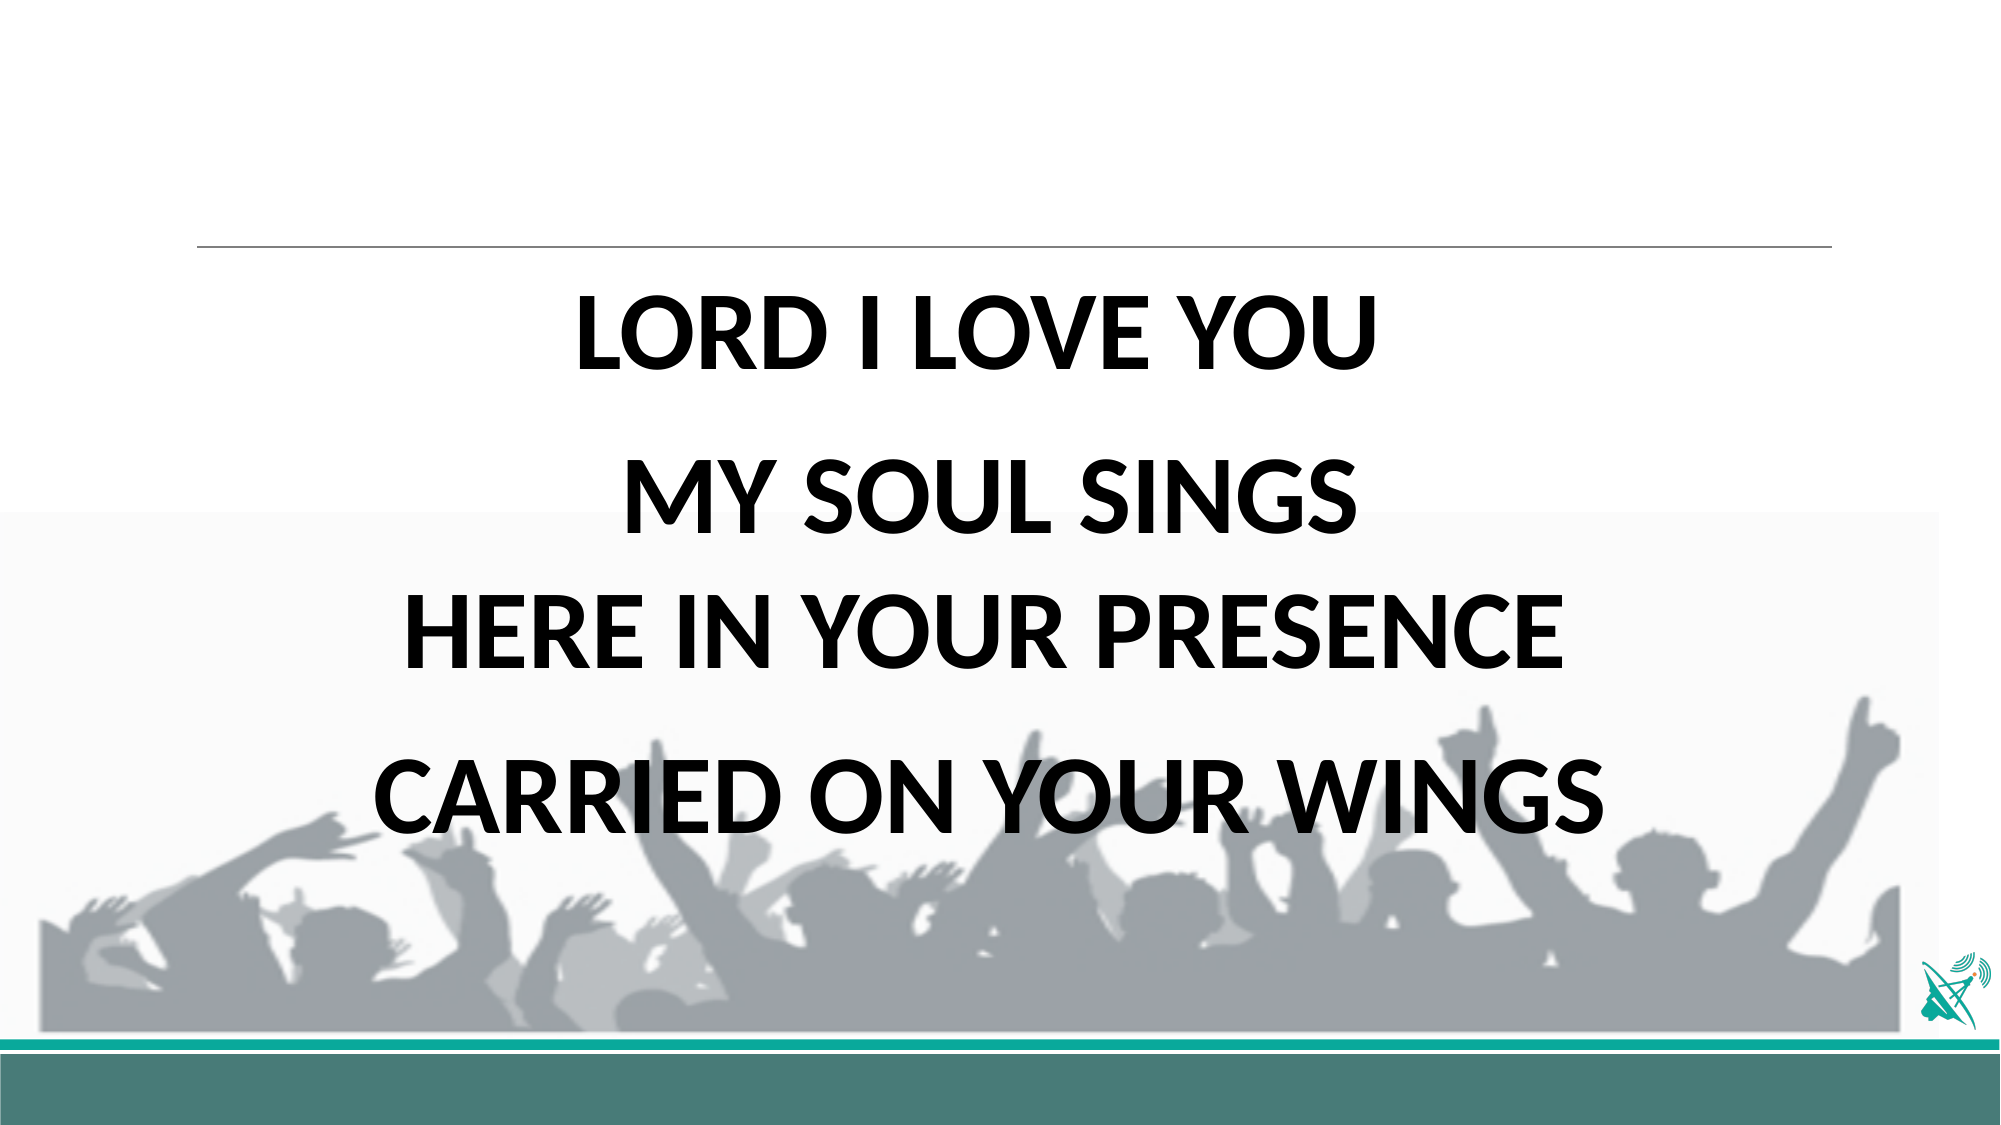

LORD I LOVE YOU
MY SOUL SINGS
HERE IN YOUR PRESENCE
CARRIED ON YOUR WINGS